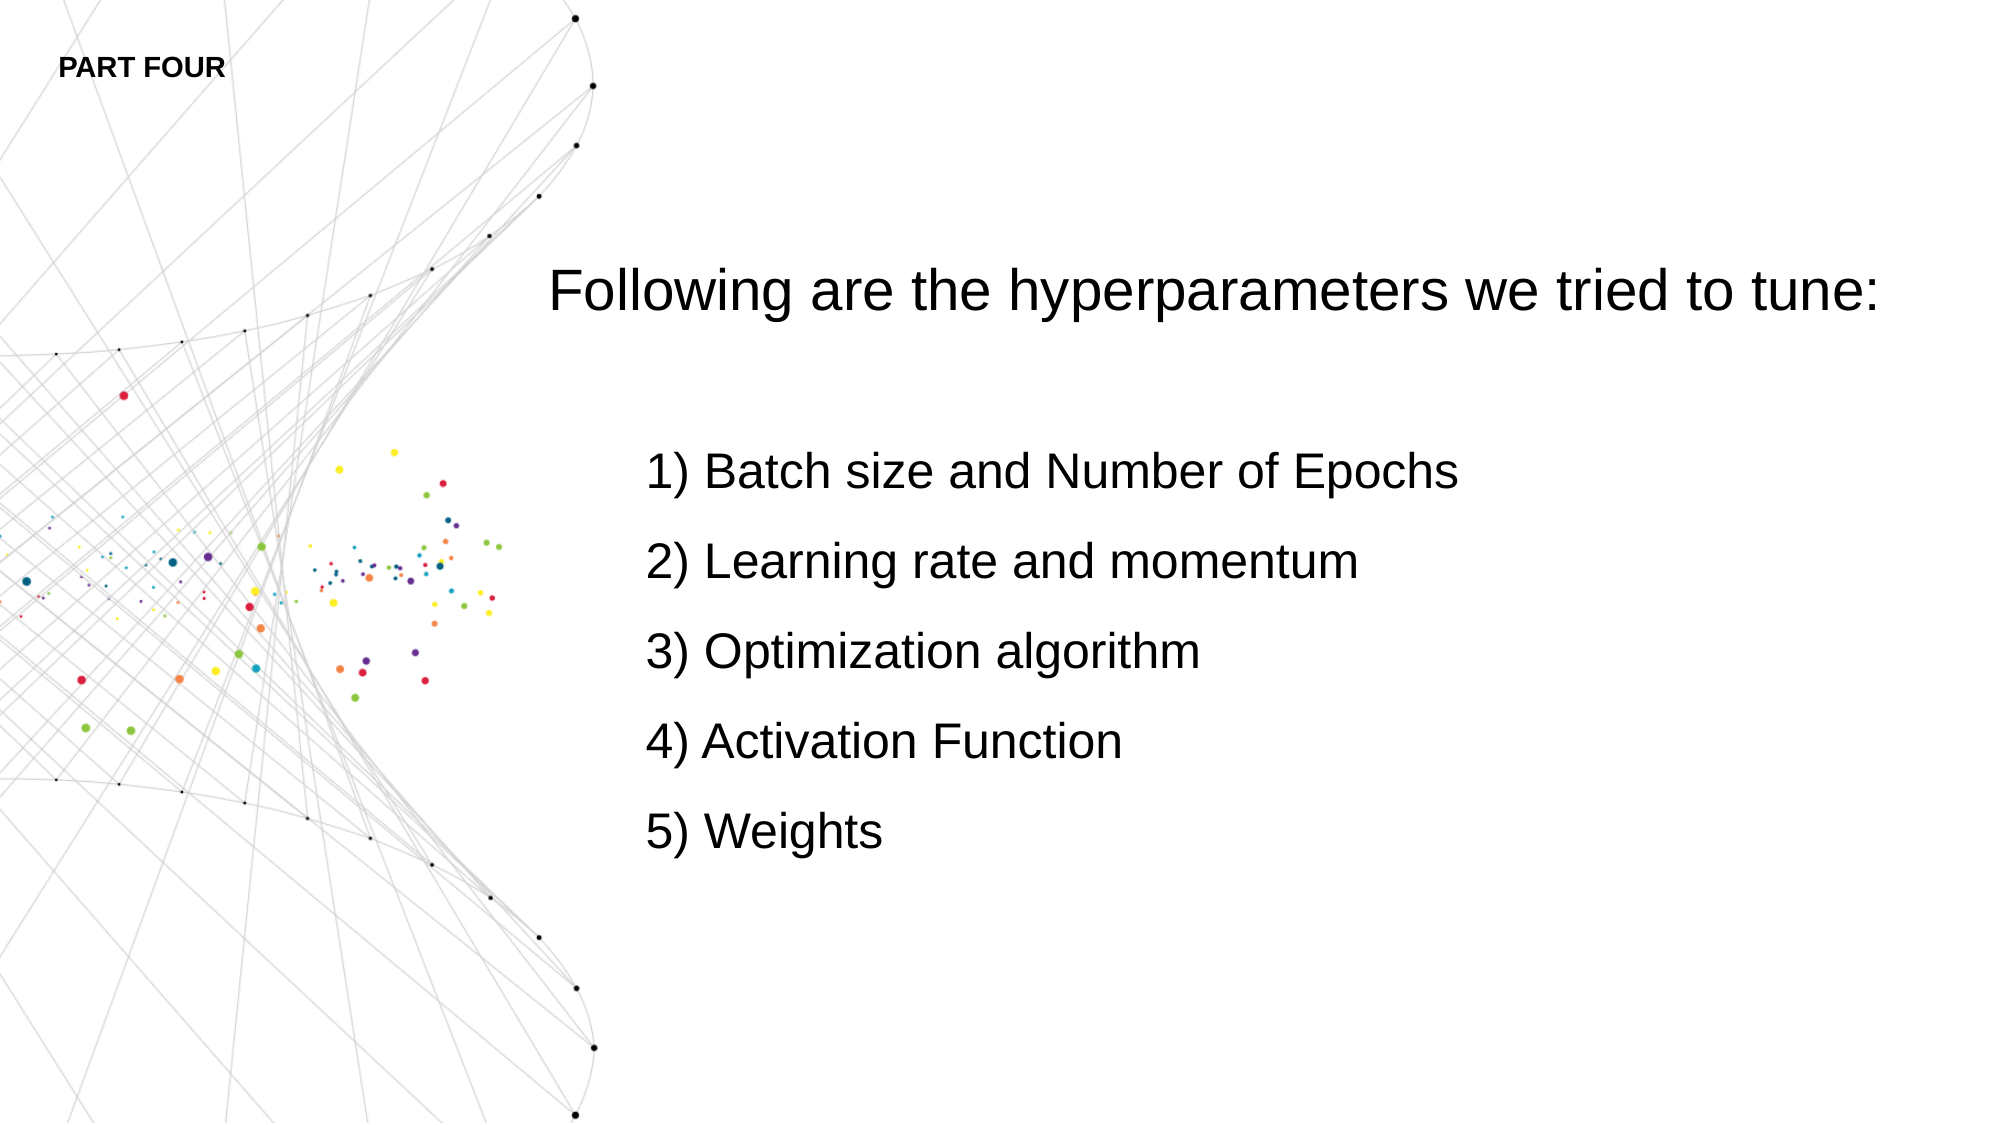

PART FOUR
Following are the hyperparameters we tried to tune:

1) Batch size and Number of Epochs
2) Learning rate and momentum
3) Optimization algorithm
4) Activation Function
5) Weights